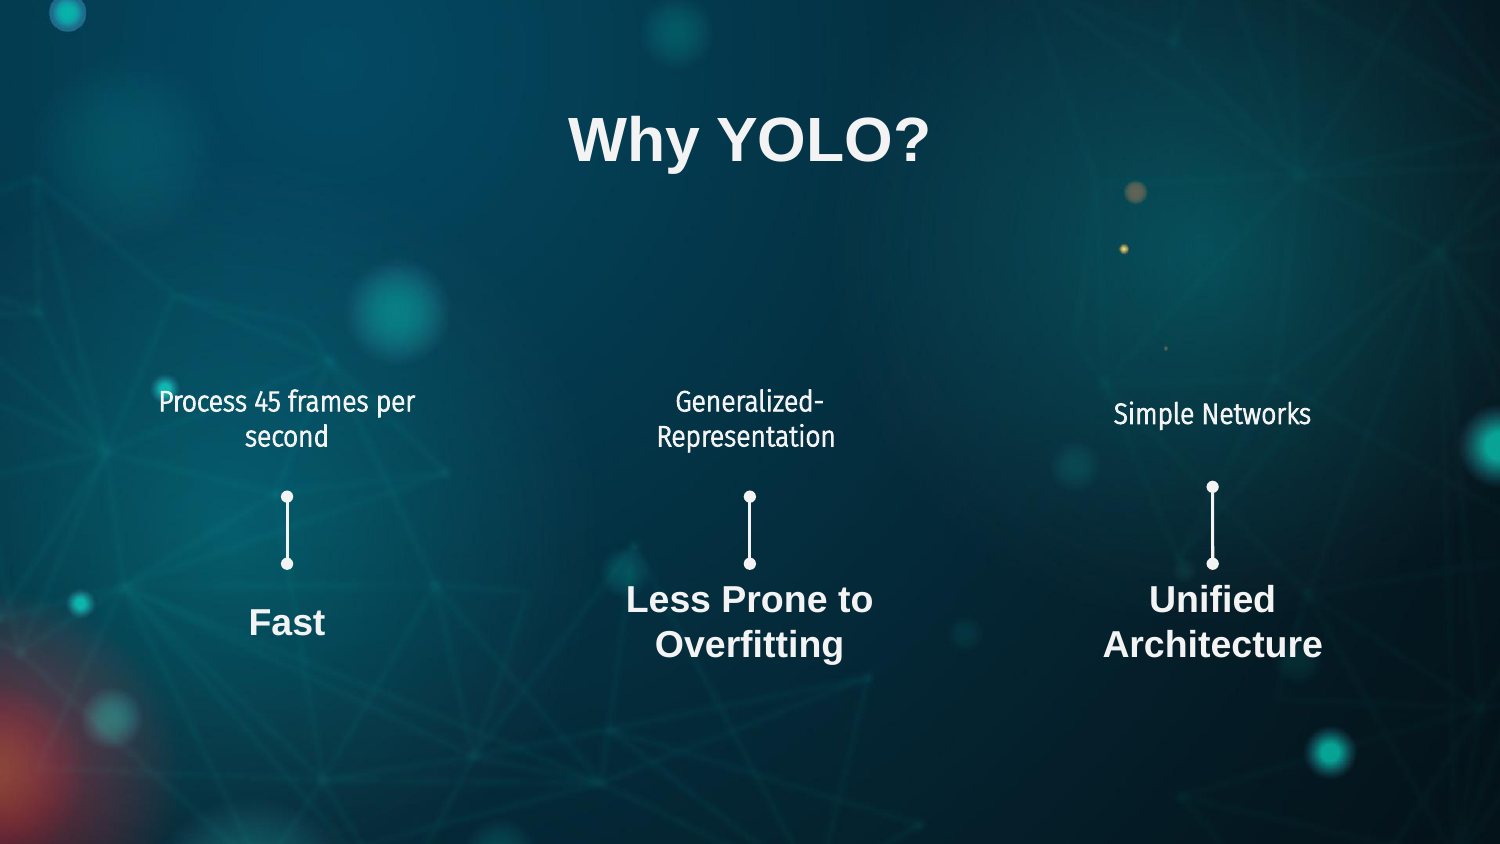

Why YOLO?
Simple Networks
Process 45 frames per second
Generalized-Representation
# Fast
Less Prone to Overfitting
Unified Architecture